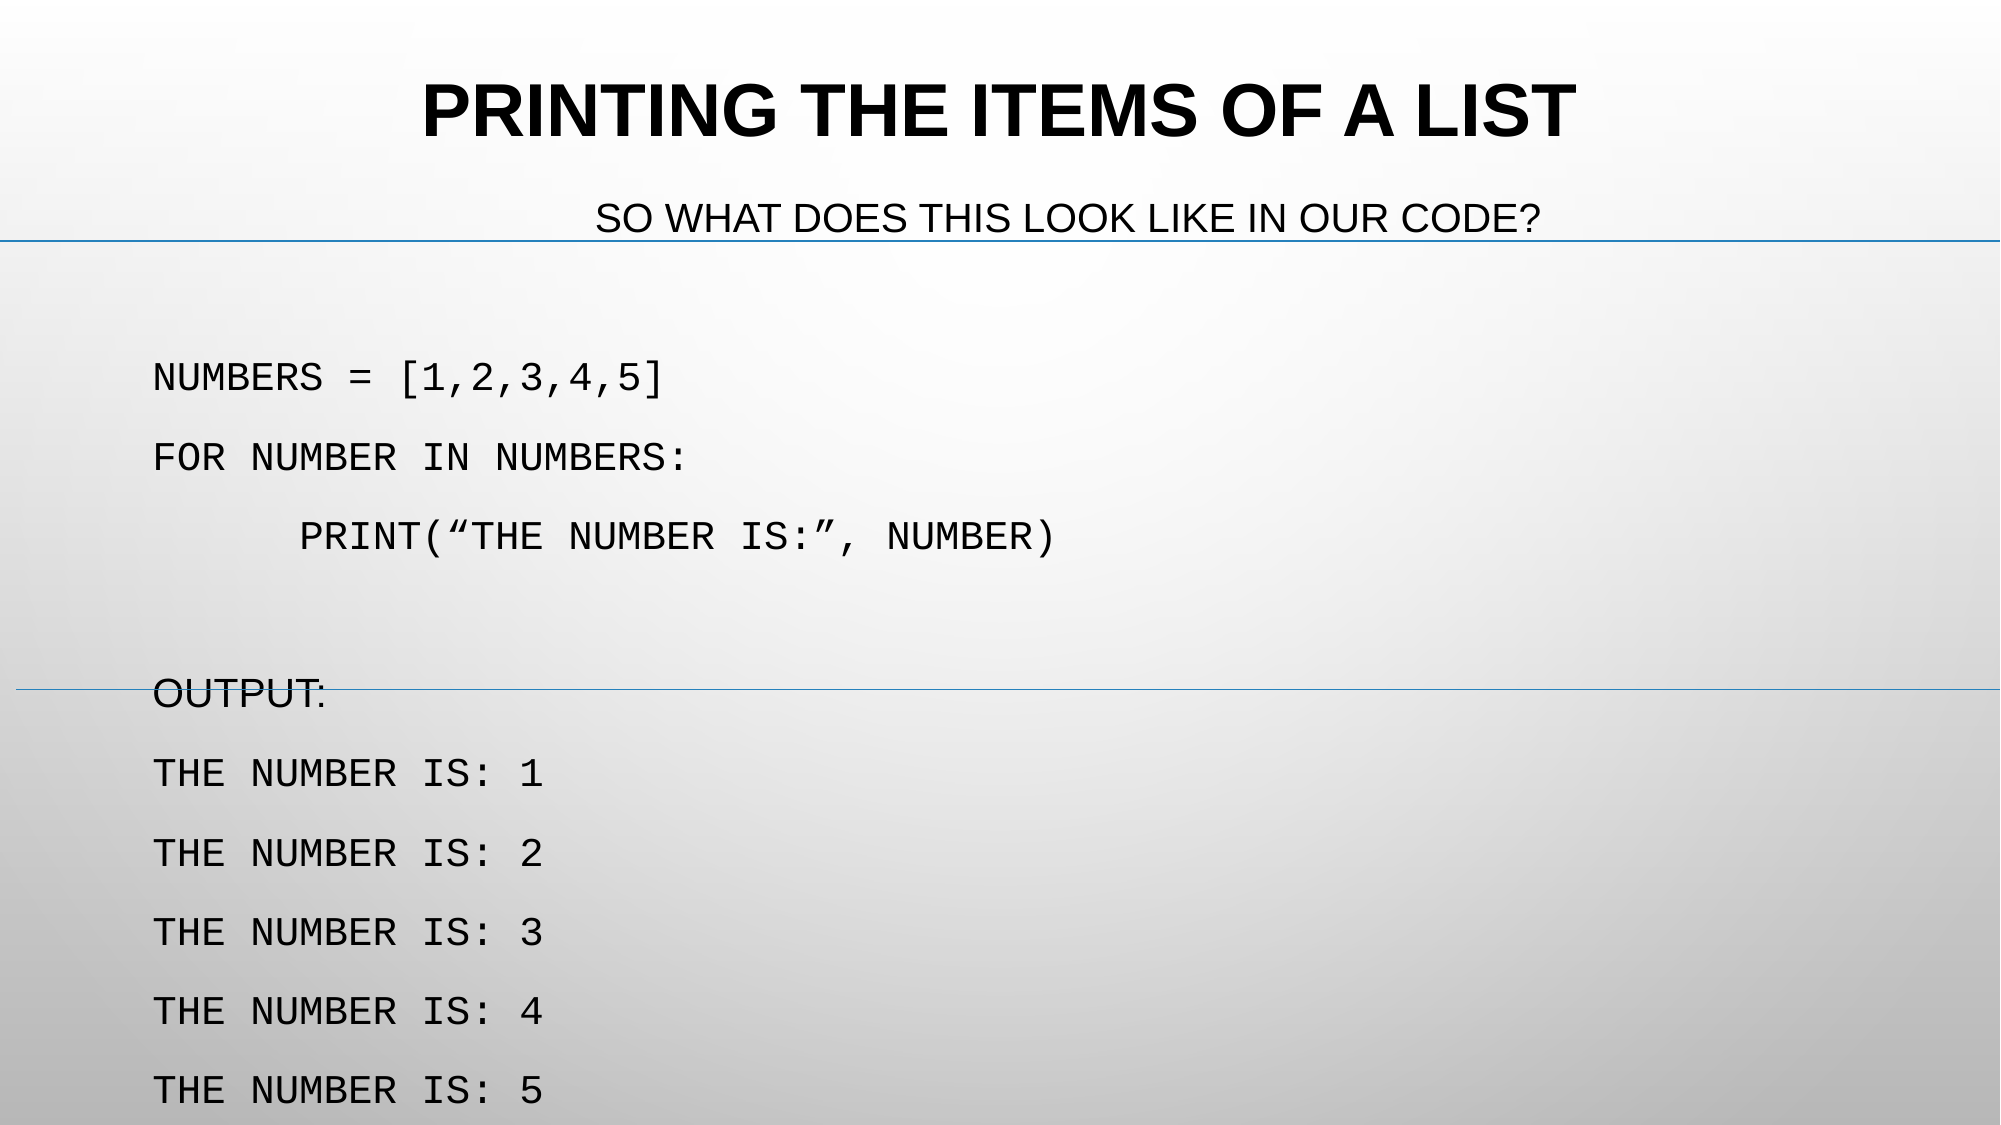

# PRINTING THE ITEMS OF A LIST
SO WHAT DOES THIS LOOK LIKE IN OUR CODE?

NUMBERS = [1,2,3,4,5]
FOR NUMBER IN NUMBERS:
	PRINT(“THE NUMBER IS:”, NUMBER)

OUTPUT:
THE NUMBER IS: 1
THE NUMBER IS: 2
THE NUMBER IS: 3
THE NUMBER IS: 4
THE NUMBER IS: 5